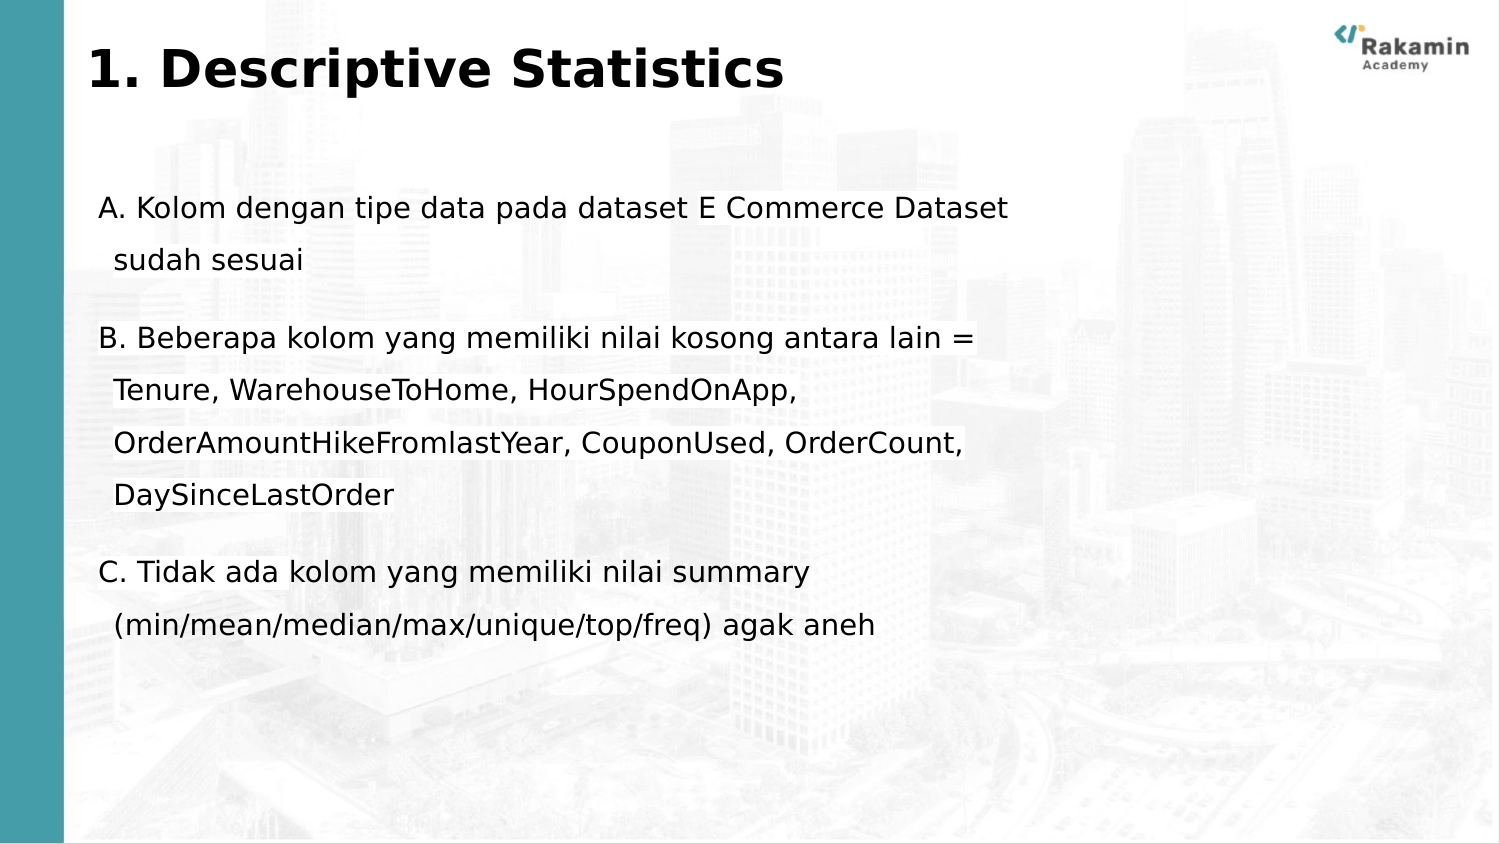

# 1. Descriptive Statistics
A. Kolom dengan tipe data pada dataset E Commerce Dataset sudah sesuai
B. Beberapa kolom yang memiliki nilai kosong antara lain = Tenure, WarehouseToHome, HourSpendOnApp, OrderAmountHikeFromlastYear, CouponUsed, OrderCount, DaySinceLastOrder
C. Tidak ada kolom yang memiliki nilai summary (min/mean/median/max/unique/top/freq) agak aneh